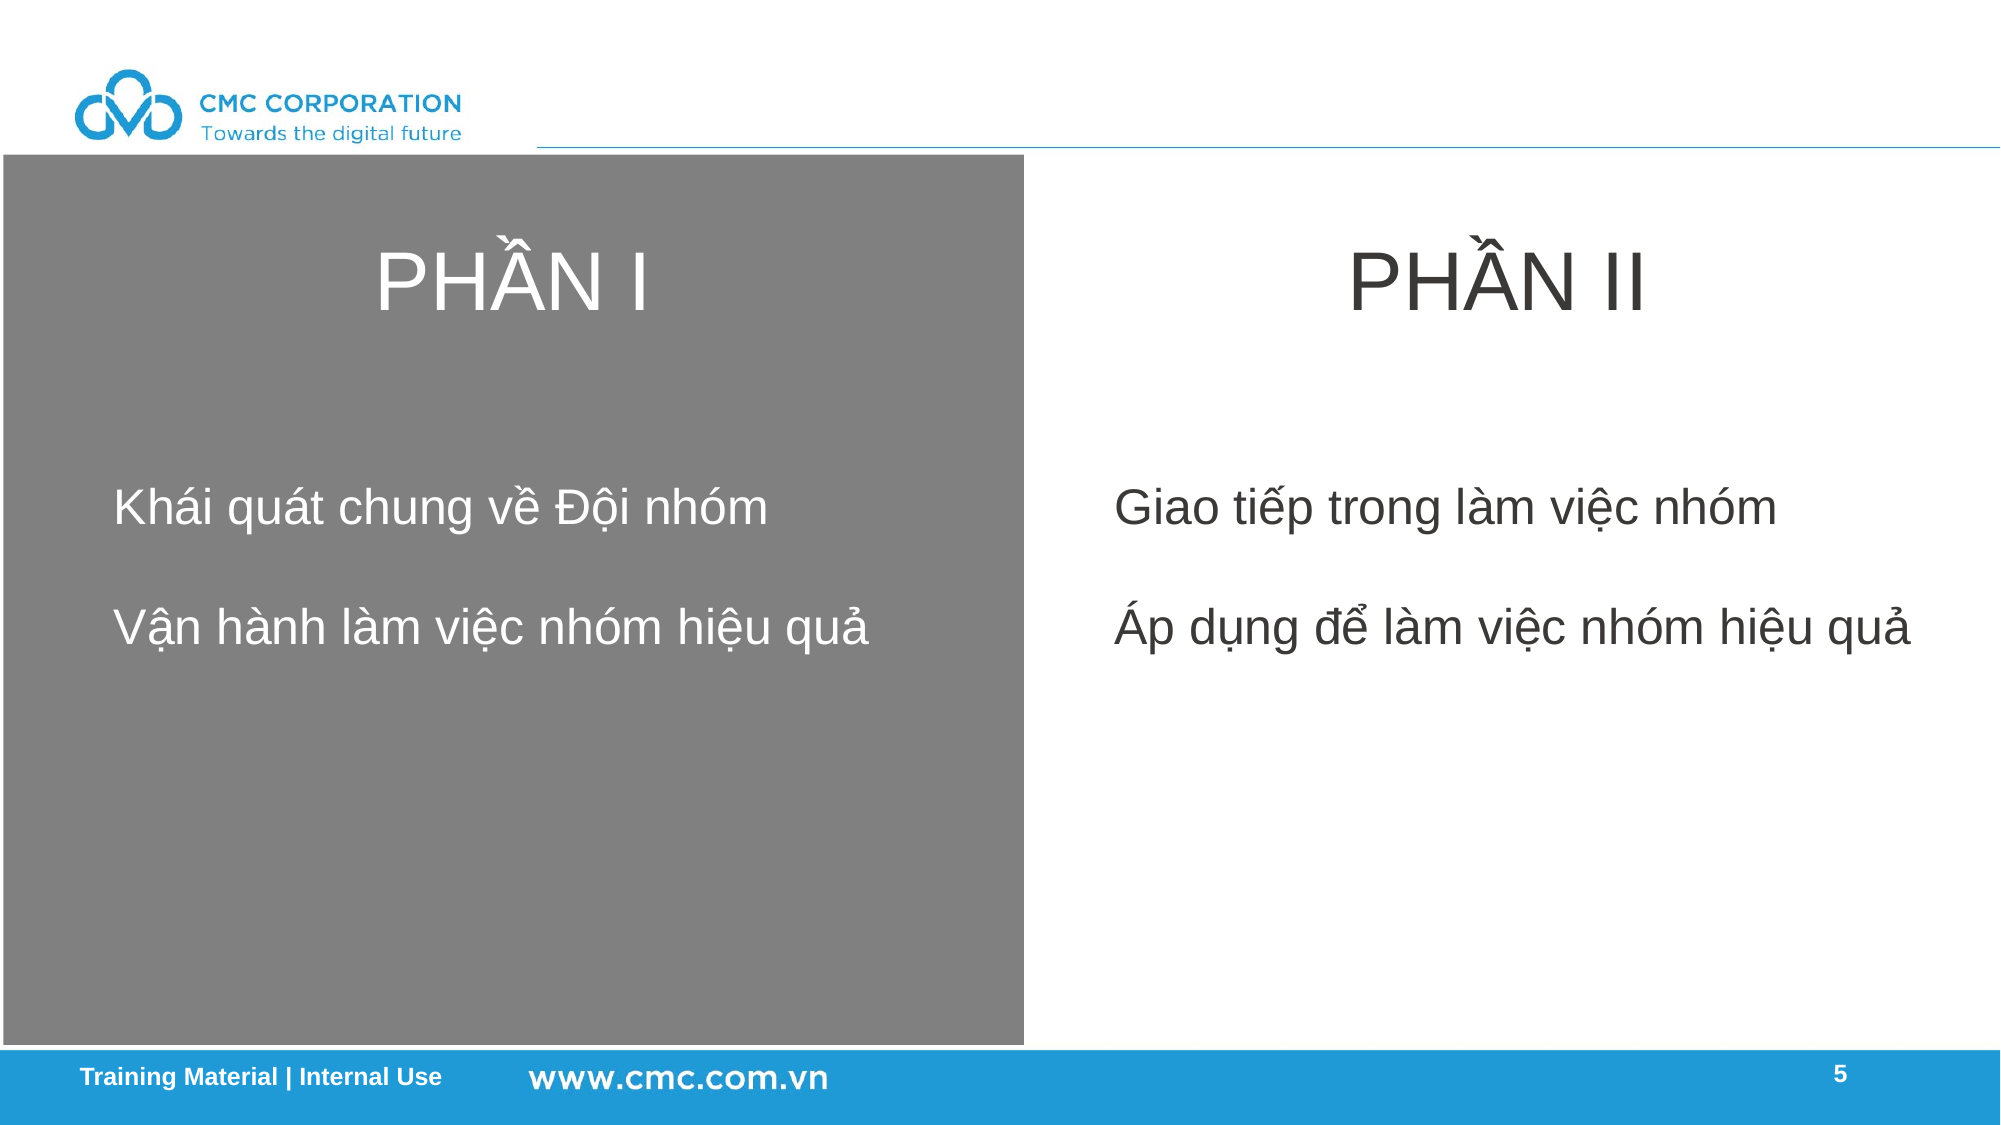

PHẦN I
PHẦN II
Khái quát chung về Đội nhóm
Vận hành làm việc nhóm hiệu quả
Giao tiếp trong làm việc nhóm
Áp dụng để làm việc nhóm hiệu quả
5
Training Material | Internal Use